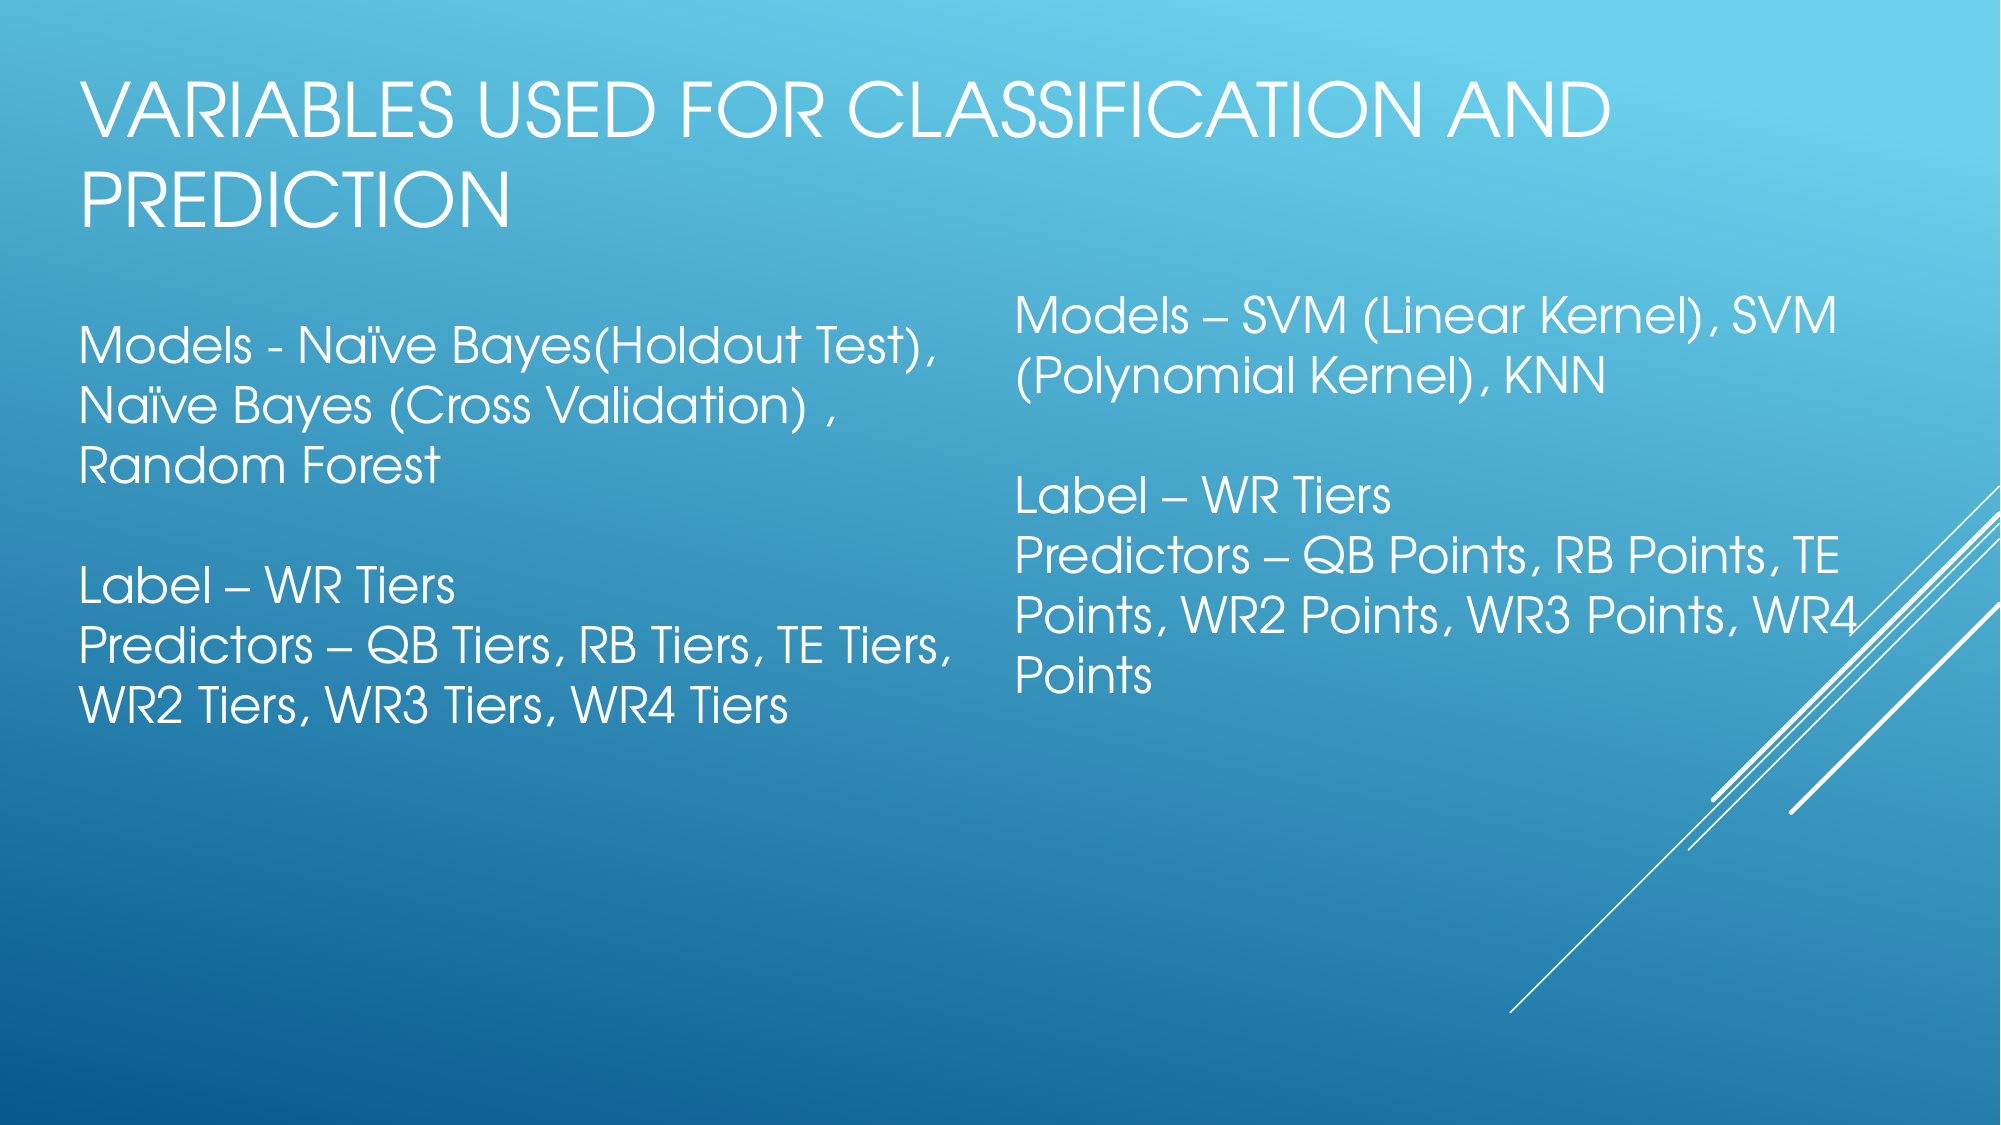

# Variables Used for Classification and Prediction
Models – SVM (Linear Kernel), SVM (Polynomial Kernel), KNN

Label – WR Tiers
Predictors – QB Points, RB Points, TE Points, WR2 Points, WR3 Points, WR4 Points
Models - Naïve Bayes(Holdout Test), Naïve Bayes (Cross Validation) , Random Forest

Label – WR Tiers
Predictors – QB Tiers, RB Tiers, TE Tiers, WR2 Tiers, WR3 Tiers, WR4 Tiers